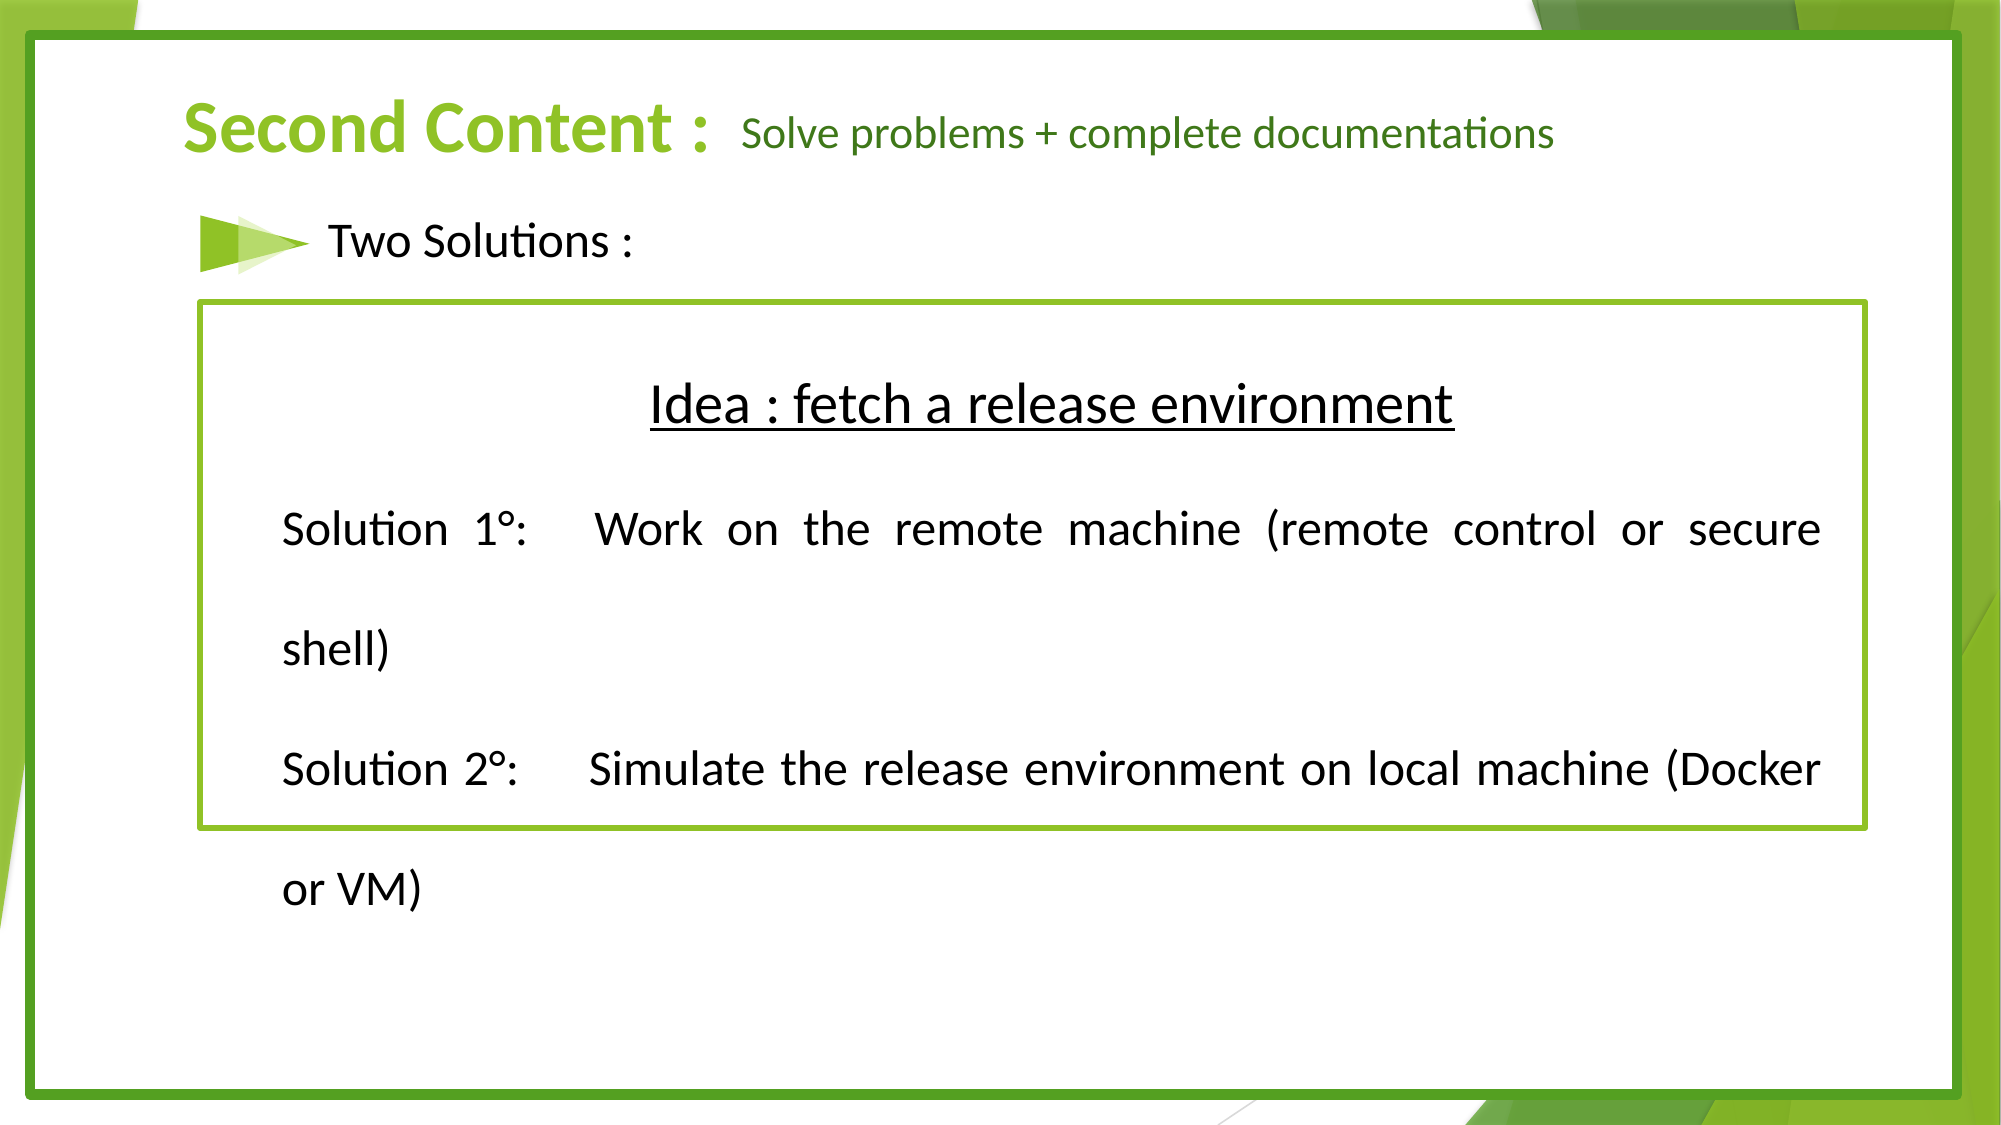

Second Content :
Solve problems + complete documentations

Two Solutions :

Idea : fetch a release environment
Solution 1°:	Work on the remote machine (remote control or secure shell)
Solution 2°: 	Simulate the release environment on local machine (Docker or VM)